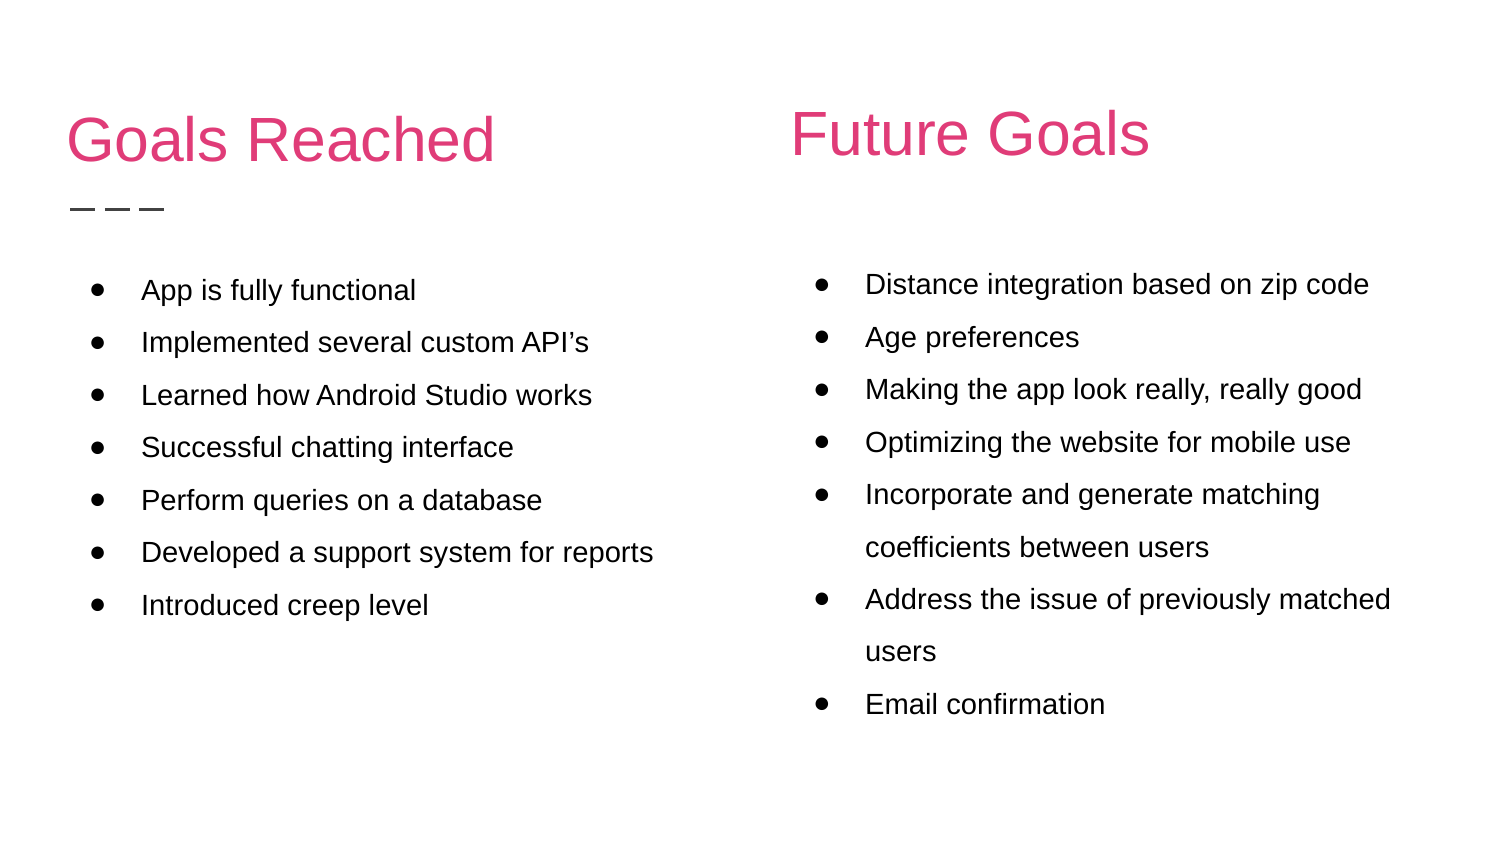

Future Goals

Distance integration based on zip code
Age preferences
Making the app look really, really good
Optimizing the website for mobile use
Incorporate and generate matching coefficients between users
Address the issue of previously matched users
Email confirmation
Goals Reached

App is fully functional
Implemented several custom API’s
Learned how Android Studio works
Successful chatting interface
Perform queries on a database
Developed a support system for reports
Introduced creep level